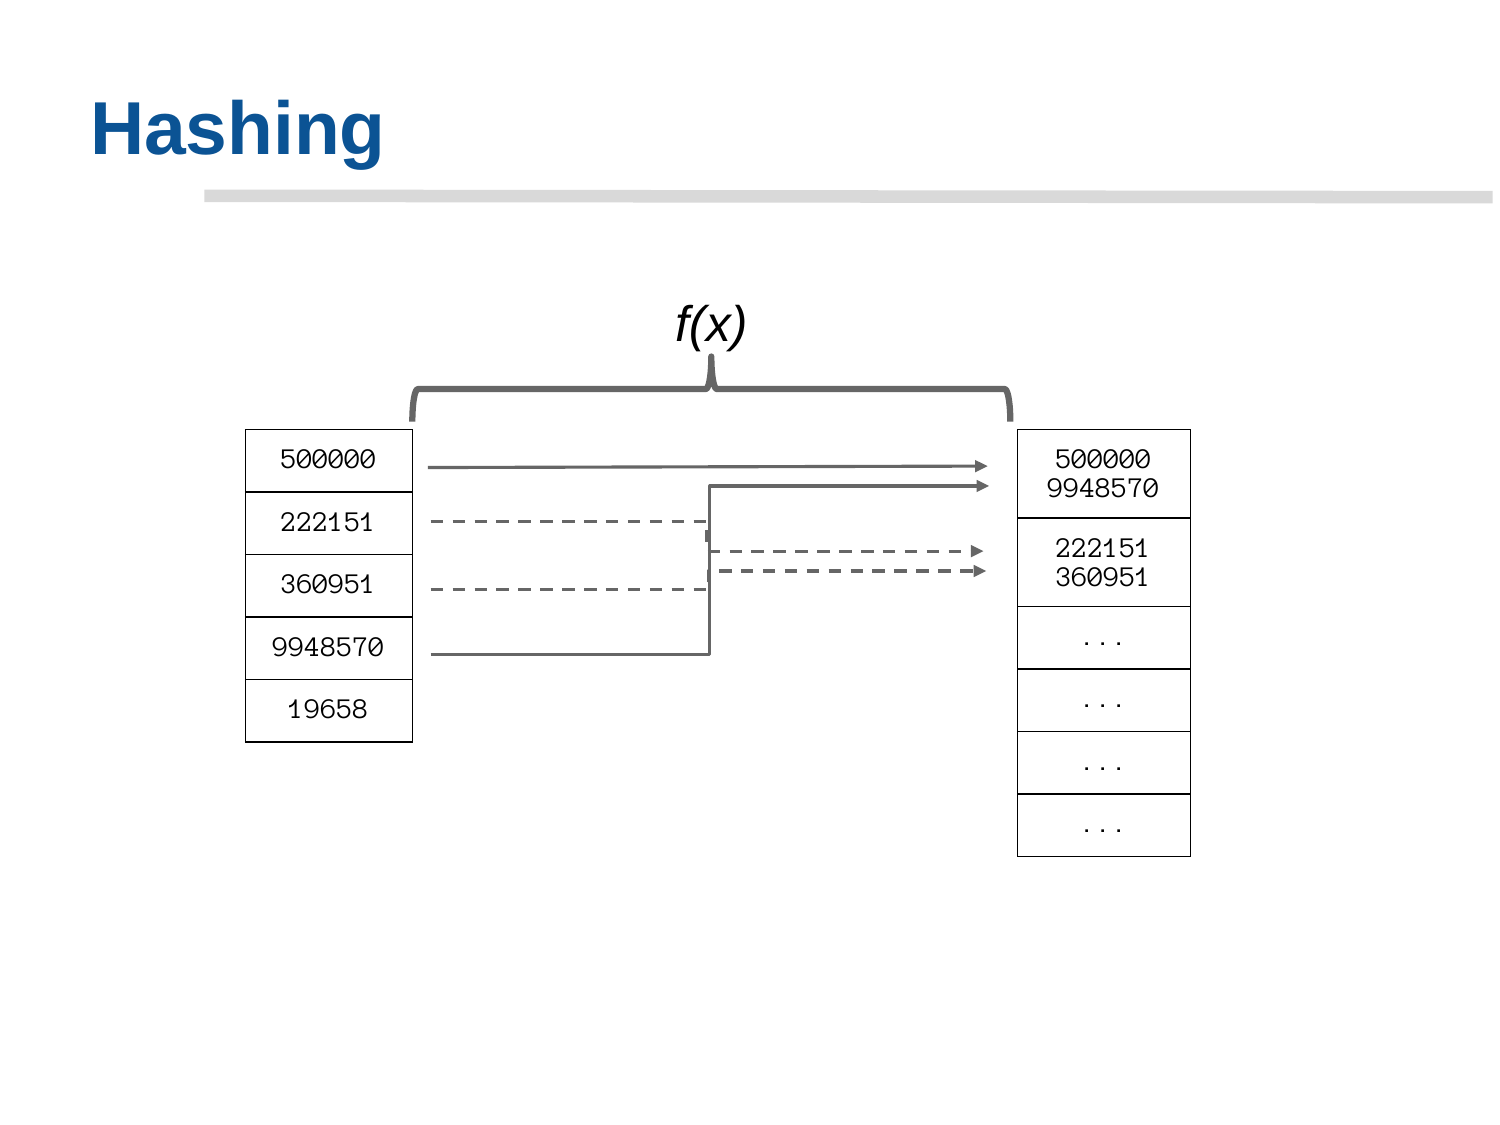

# Hashing

f(x)
| 500000 |
| --- |
| 222151 |
| 360951 |
| 9948570 |
| 19658 |
| 500000 9948570 |
| --- |
| 222151 360951 |
| ... |
| ... |
| ... |
| ... |